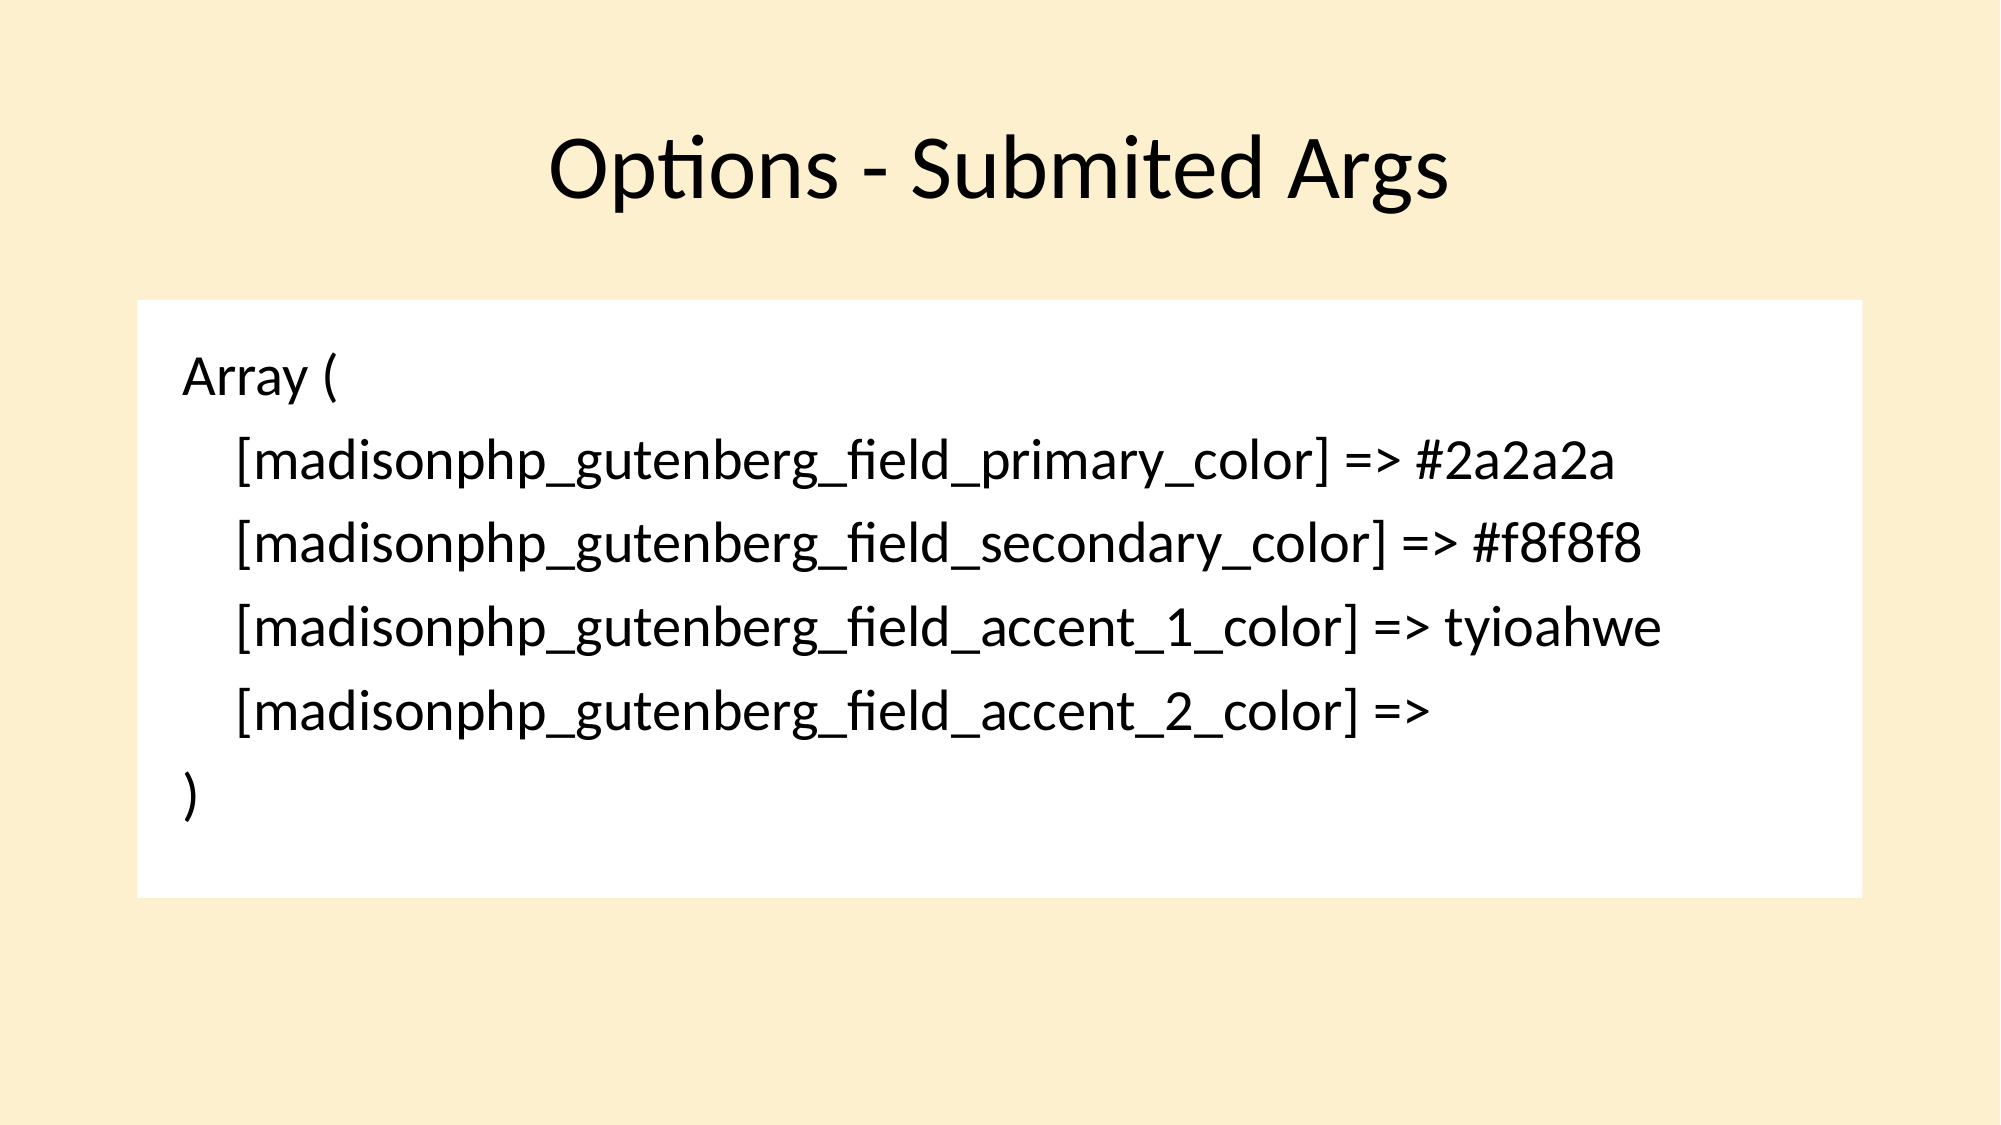

# Options - Submited Args
Array (
    [madisonphp_gutenberg_field_primary_color] => #2a2a2a
    [madisonphp_gutenberg_field_secondary_color] => #f8f8f8
    [madisonphp_gutenberg_field_accent_1_color] => tyioahwe
    [madisonphp_gutenberg_field_accent_2_color] =>
)